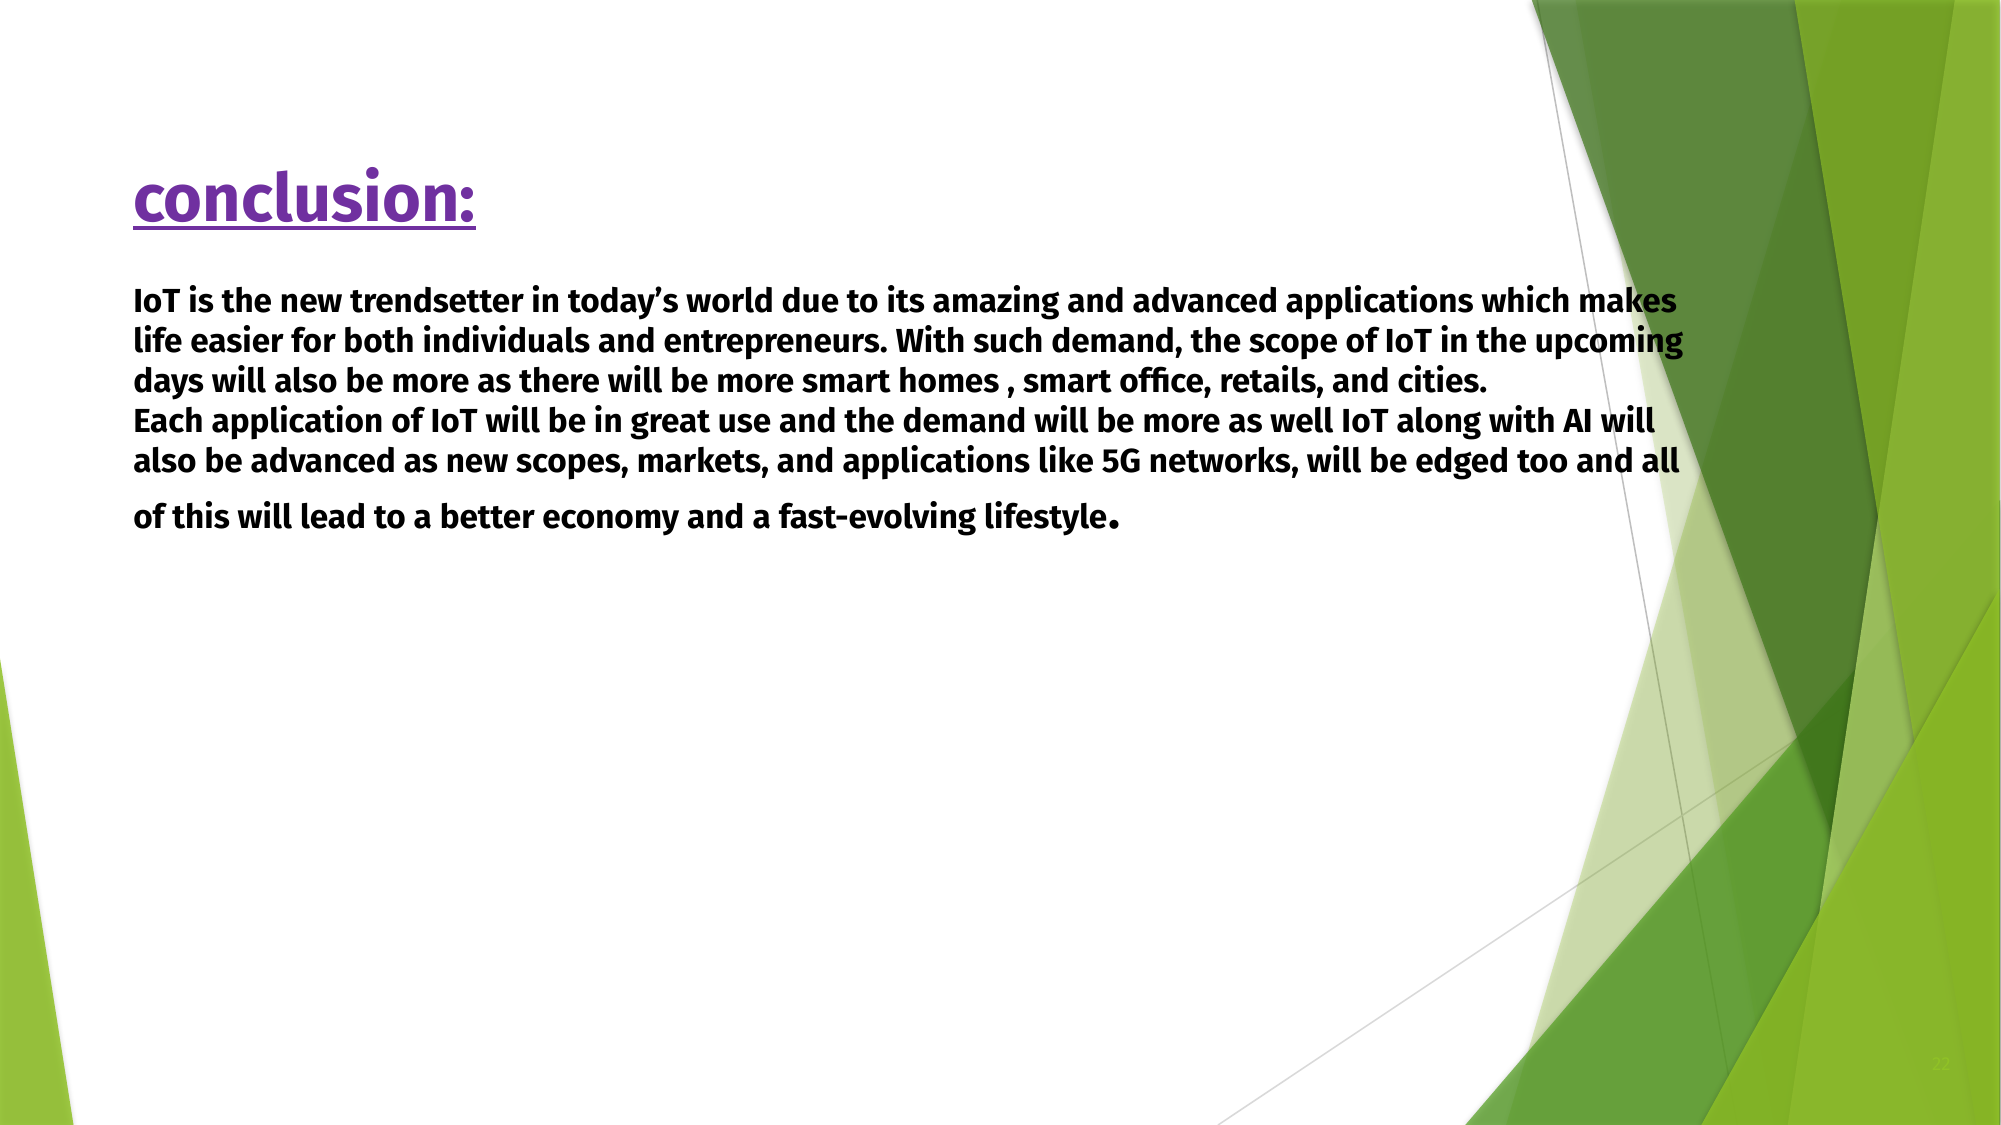

conclusion:

IoT is the new trendsetter in today’s world due to its amazing and advanced applications which makes life easier for both individuals and entrepreneurs. With such demand, the scope of IoT in the upcoming days will also be more as there will be more smart homes , smart office, retails, and cities.
Each application of IoT will be in great use and the demand will be more as well IoT along with AI will also be advanced as new scopes, markets, and applications like 5G networks, will be edged too and all of this will lead to a better economy and a fast-evolving lifestyle.
22